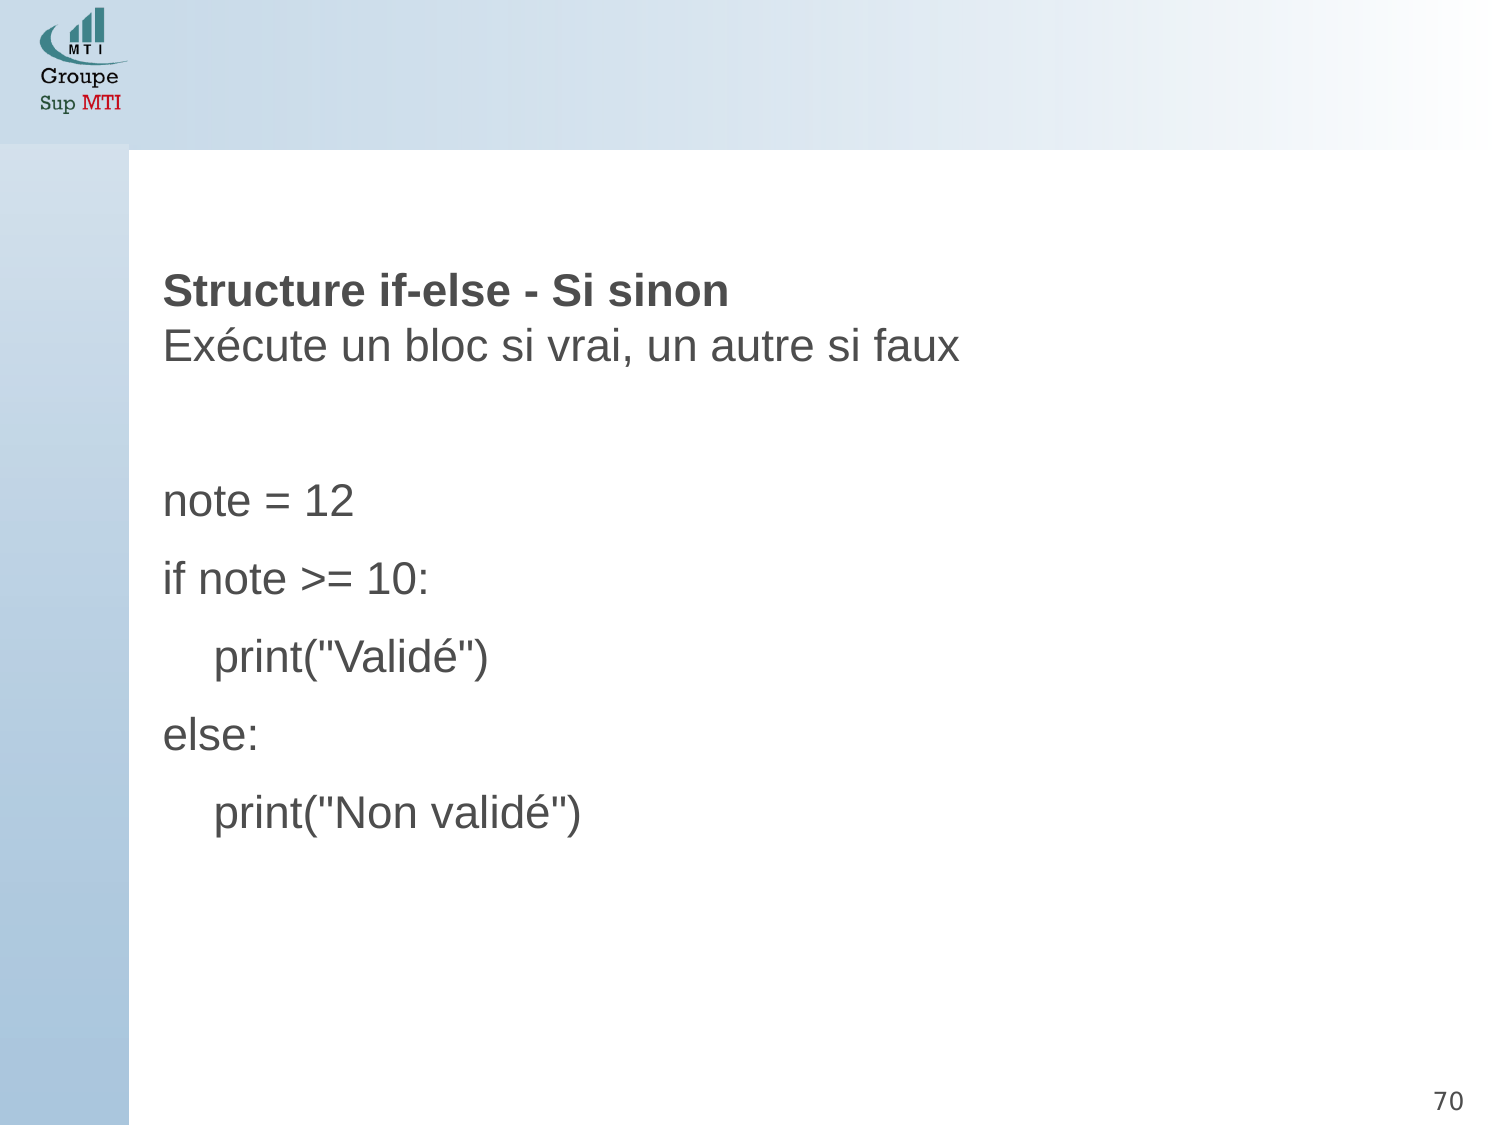

Structure if-else - Si sinon
Exécute un bloc si vrai, un autre si faux

note = 12
if note >= 10:
    print("Validé")
else:
    print("Non validé")